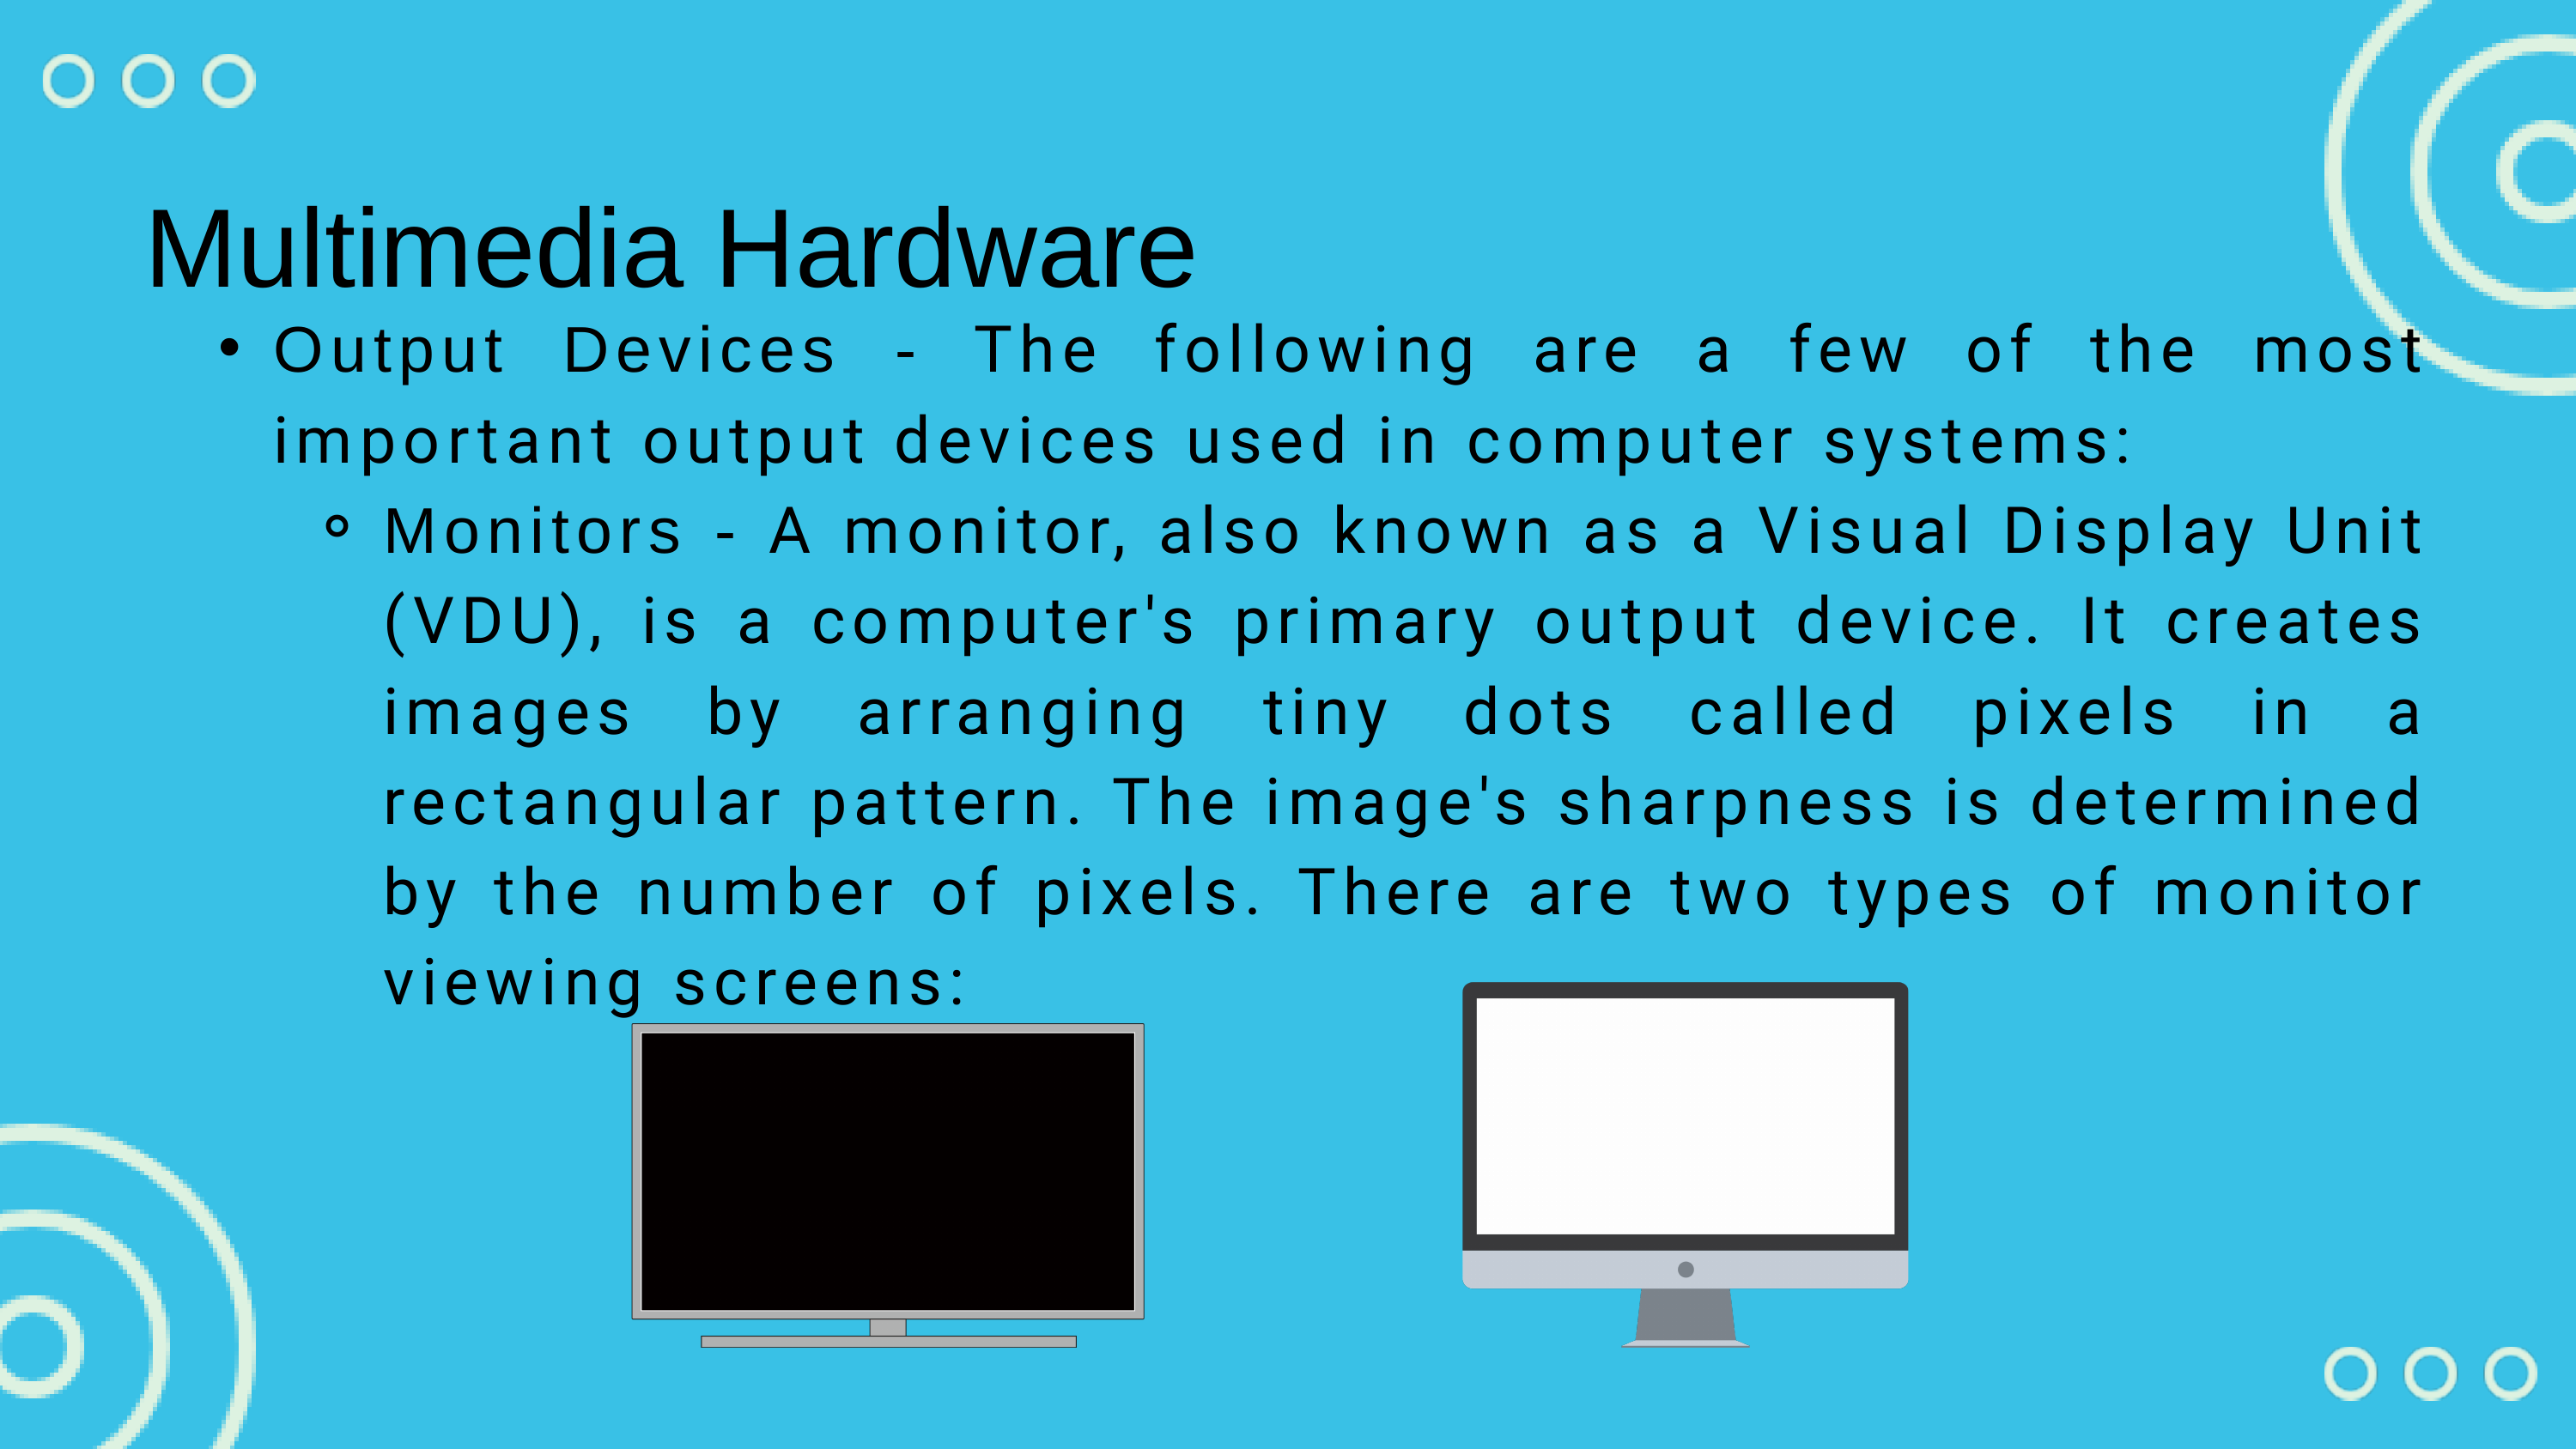

Multimedia Hardware
Output Devices - The following are a few of the most important output devices used in computer systems:
Monitors - A monitor, also known as a Visual Display Unit (VDU), is a computer's primary output device. It creates images by arranging tiny dots called pixels in a rectangular pattern. The image's sharpness is determined by the number of pixels. There are two types of monitor viewing screens: